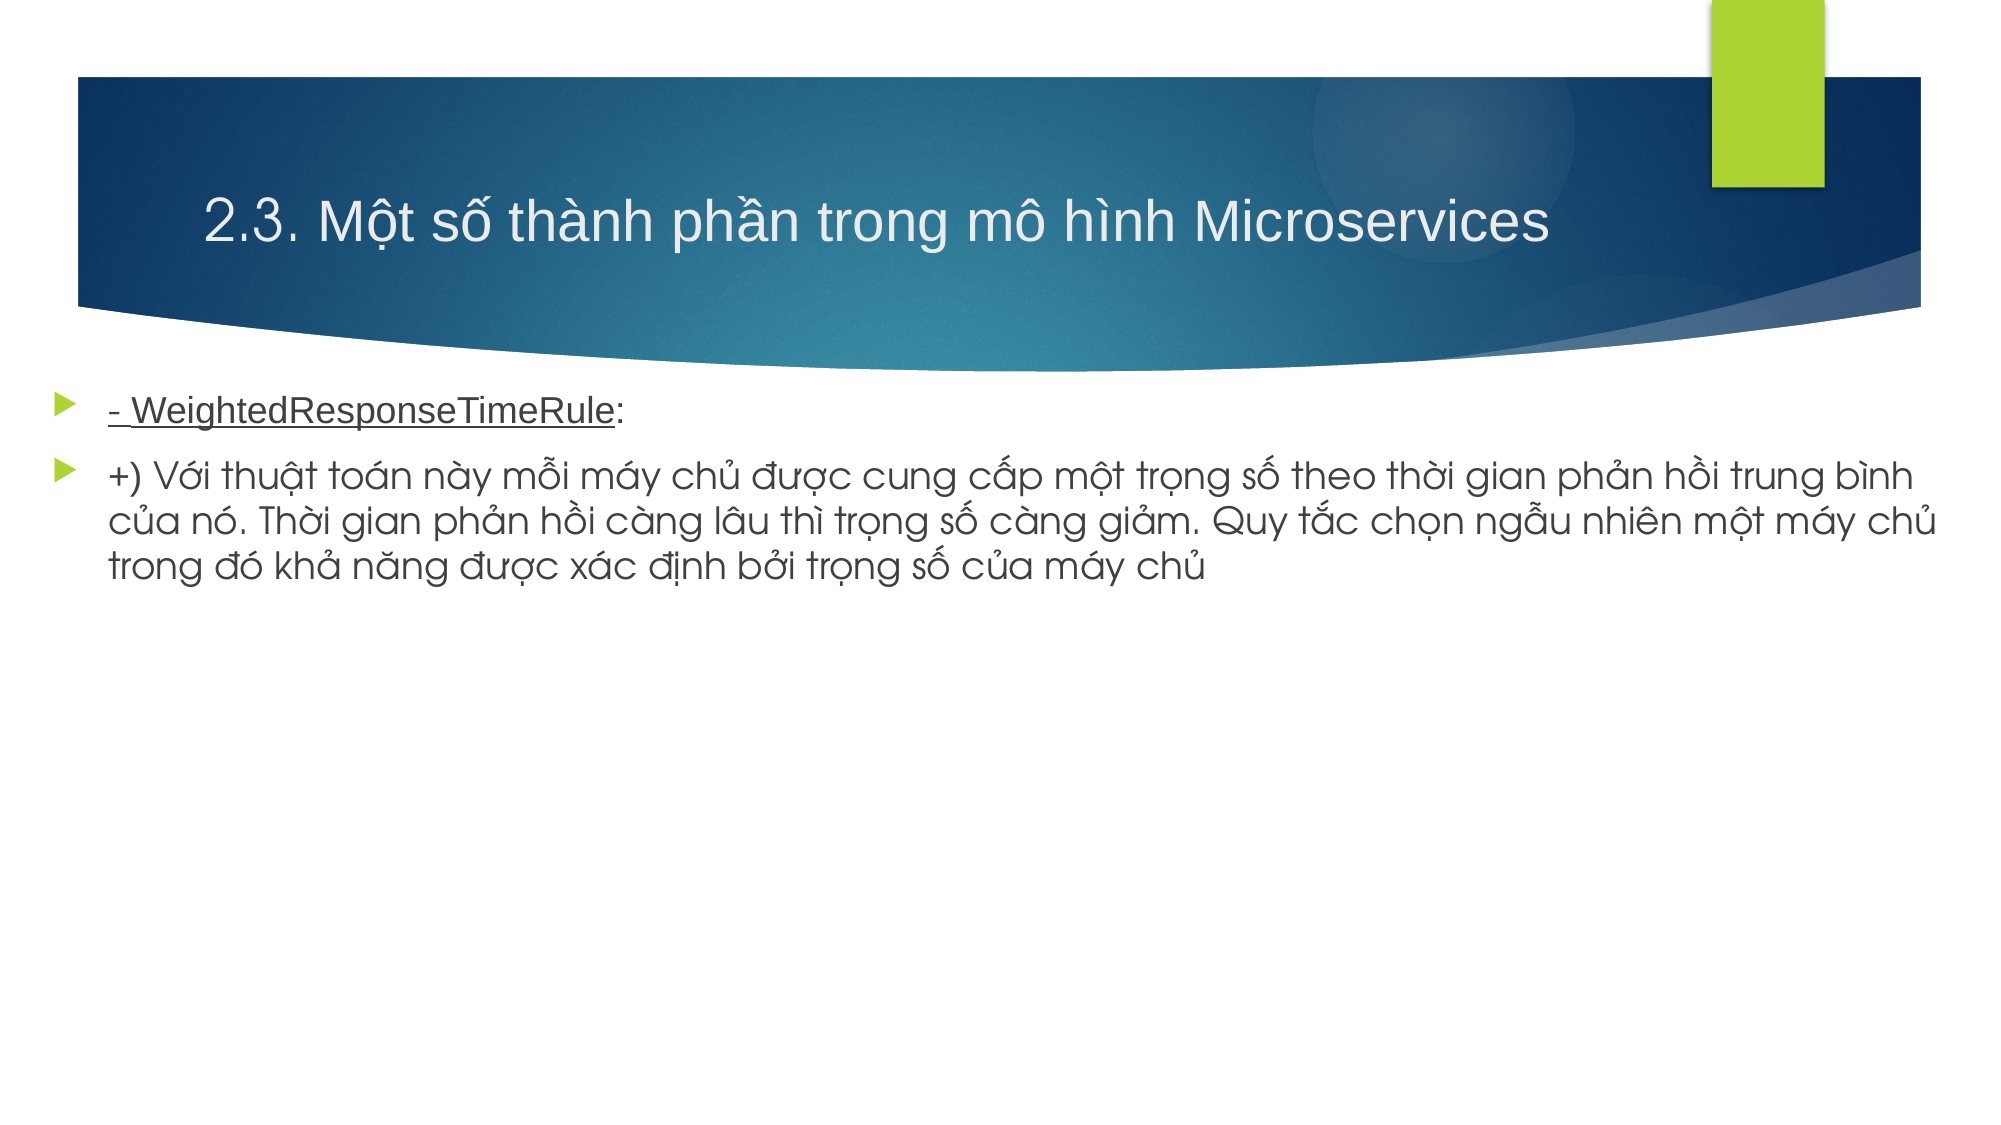

# 2.3. Một số thành phần trong mô hình Microservices
- WeightedResponseTimeRule:
+) Với thuật toán này mỗi máy chủ được cung cấp một trọng số theo thời gian phản hồi trung bình của nó. Thời gian phản hồi càng lâu thì trọng số càng giảm. Quy tắc chọn ngẫu nhiên một máy chủ trong đó khả năng được xác định bởi trọng số của máy chủ